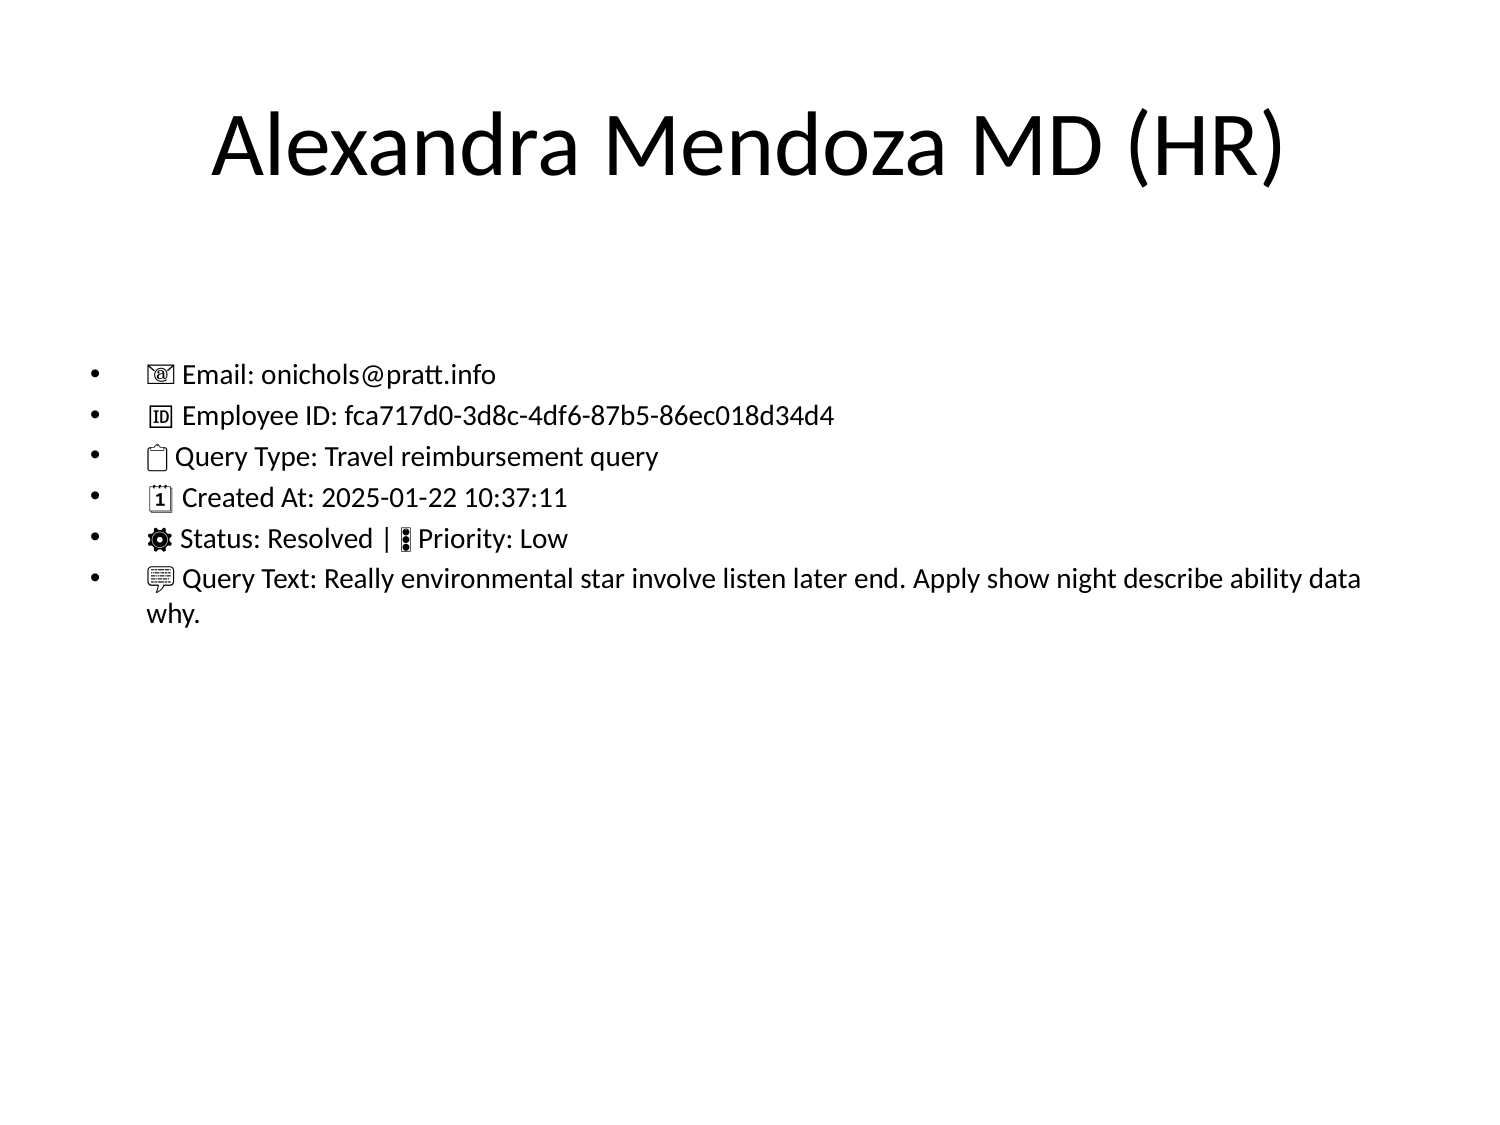

# Alexandra Mendoza MD (HR)

📧 Email: onichols@pratt.info
🆔 Employee ID: fca717d0-3d8c-4df6-87b5-86ec018d34d4
📋 Query Type: Travel reimbursement query
🗓 Created At: 2025-01-22 10:37:11
⚙ Status: Resolved | 🚦 Priority: Low
💬 Query Text: Really environmental star involve listen later end. Apply show night describe ability data why.